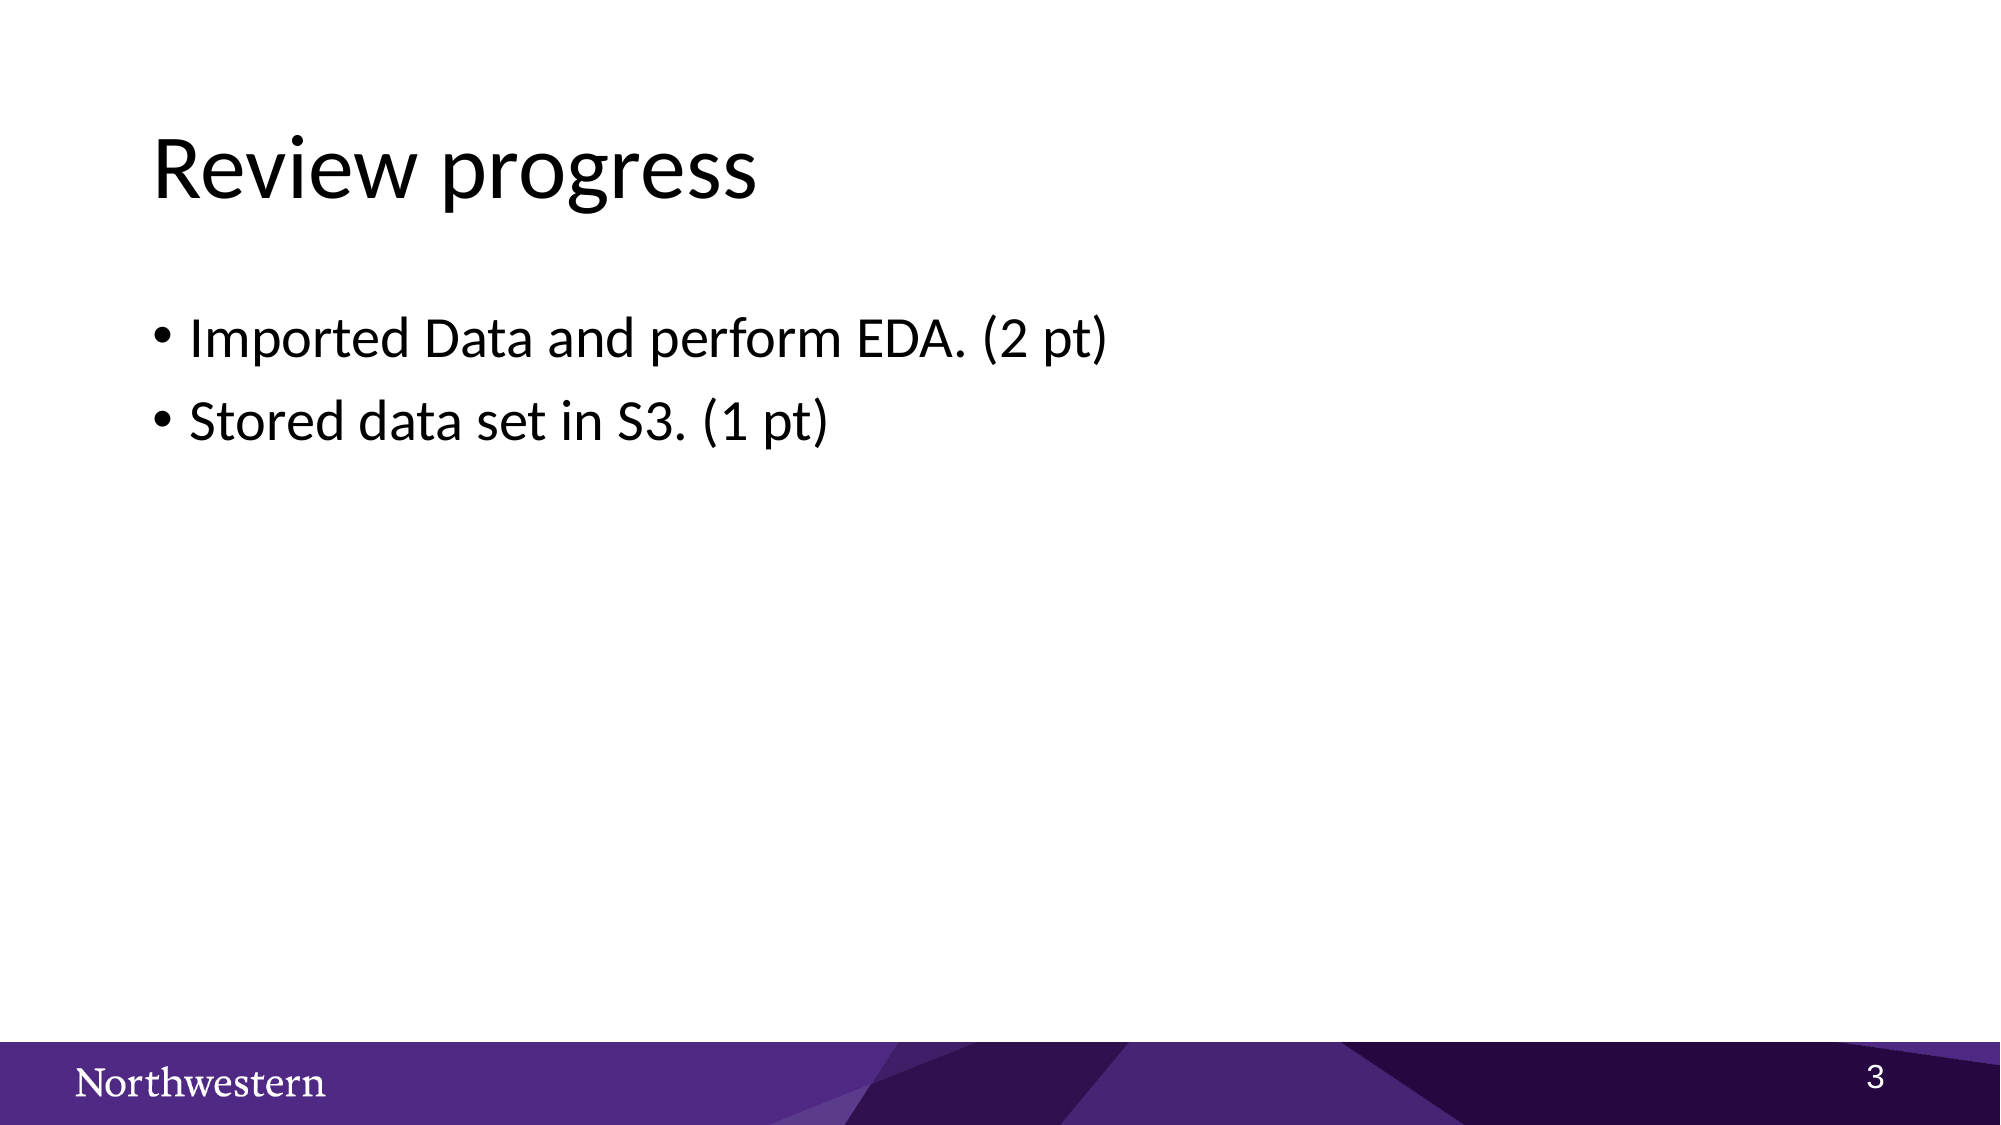

Review progress
Imported Data and perform EDA. (2 pt)
Stored data set in S3. (1 pt)

3